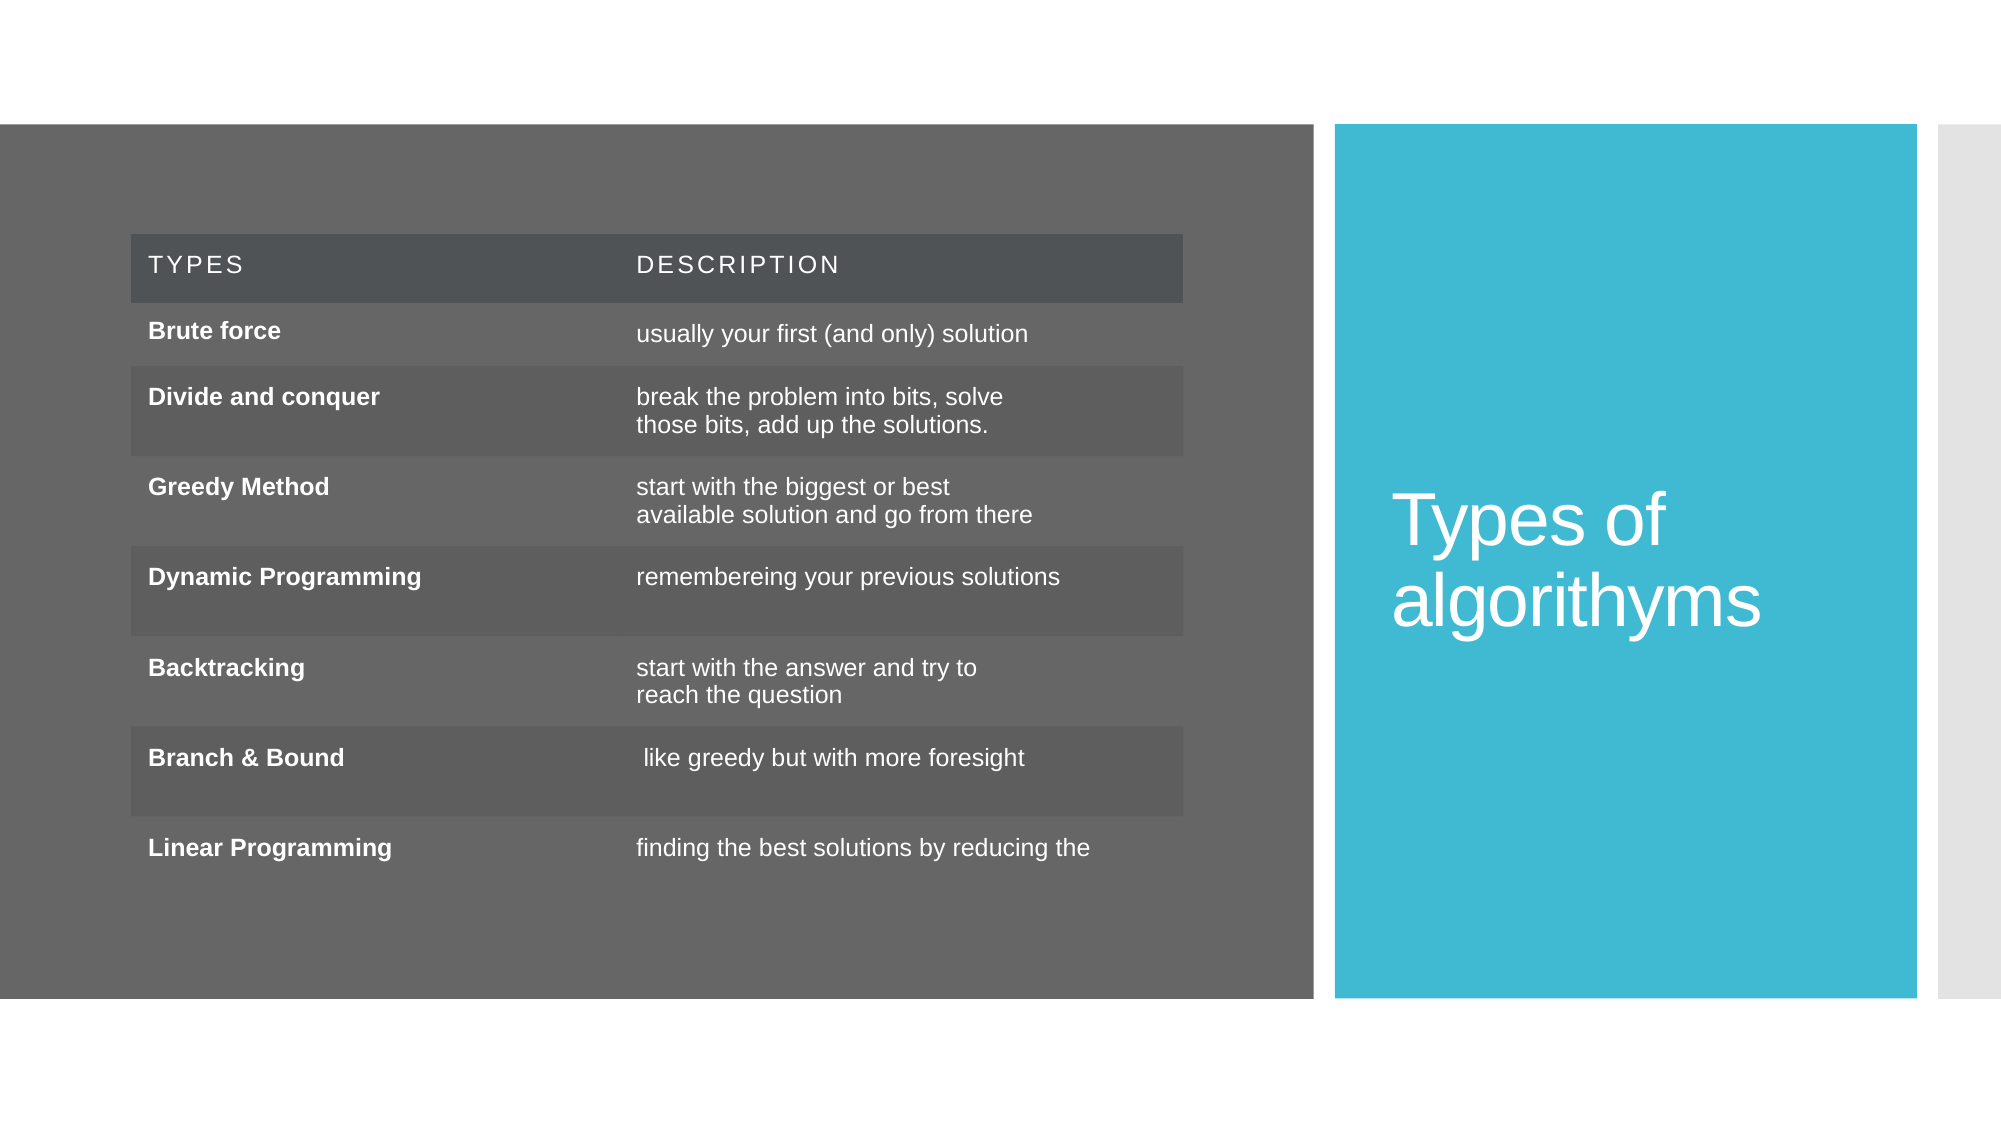

# Types of algorithyms
| Types | Description |
| --- | --- |
| Brute force | usually your first (and only) solution |
| Divide and conquer | break the problem into bits, solve those bits, add up the solutions. |
| Greedy Method | start with the biggest or best available solution and go from there |
| Dynamic Programming | remembereing your previous solutions |
| Backtracking | start with the answer and try to reach the question |
| Branch & Bound | like greedy but with more foresight |
| Linear Programming | finding the best solutions by reducing the |